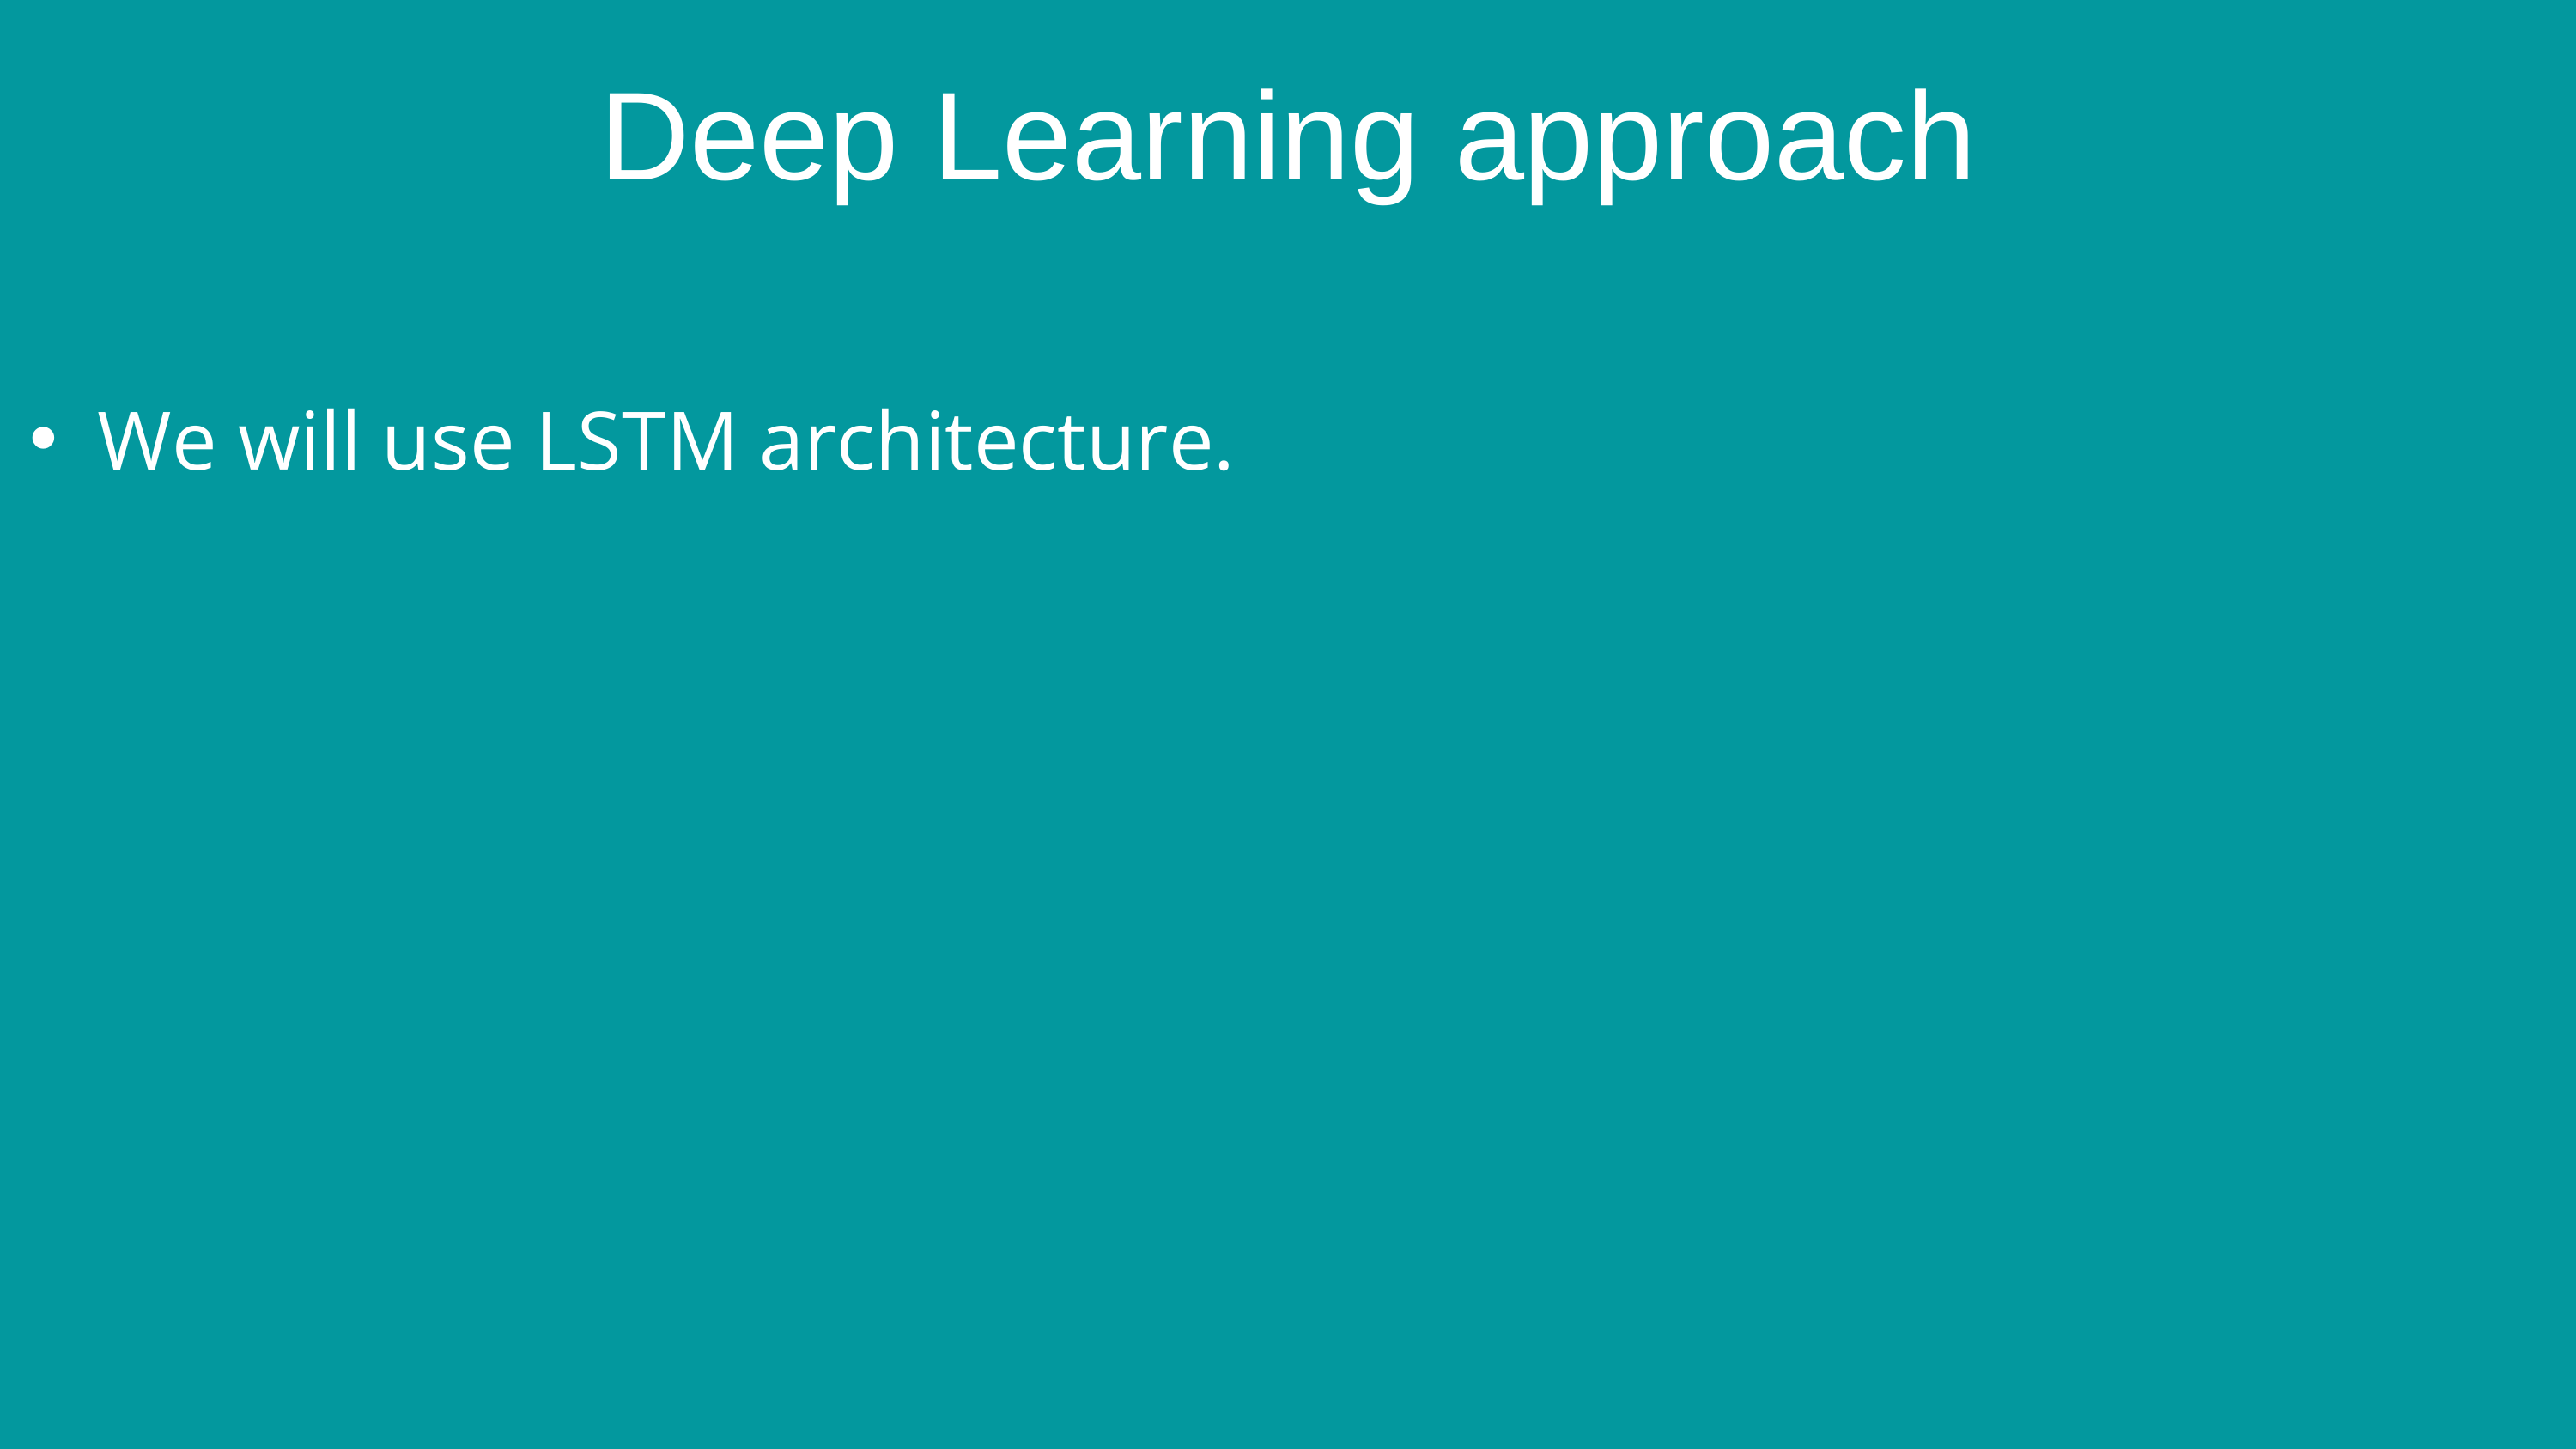

Deep Learning approach
We will use LSTM architecture.